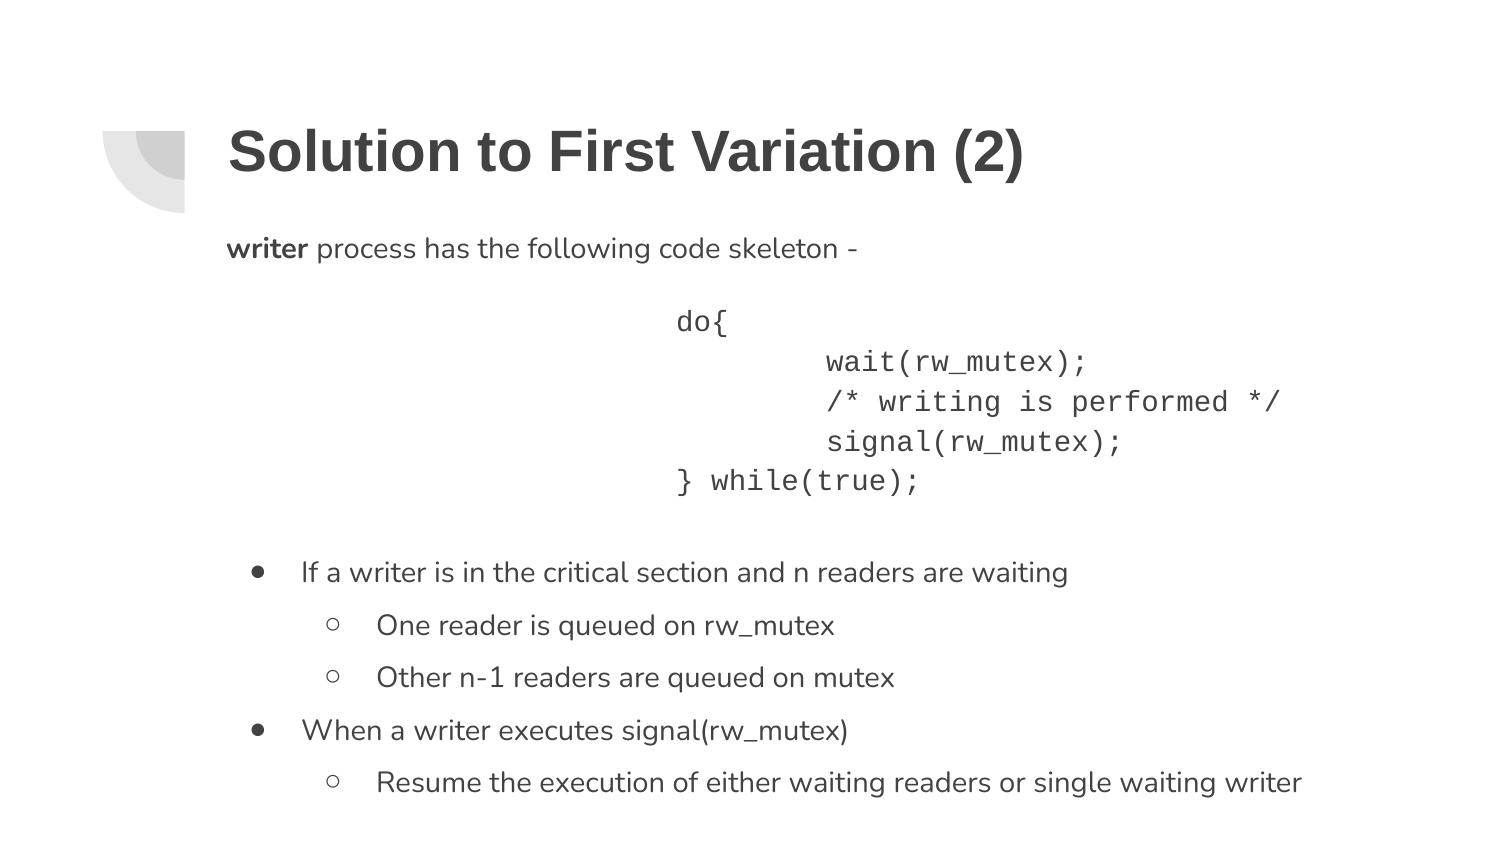

# Solution to First Variation (2)
writer process has the following code skeleton -
	do{
		wait(rw_mutex);
		/* writing is performed */
		signal(rw_mutex);
	} while(true);

If a writer is in the critical section and n readers are waiting
One reader is queued on rw_mutex
Other n-1 readers are queued on mutex
When a writer executes signal(rw_mutex)
Resume the execution of either waiting readers or single waiting writer